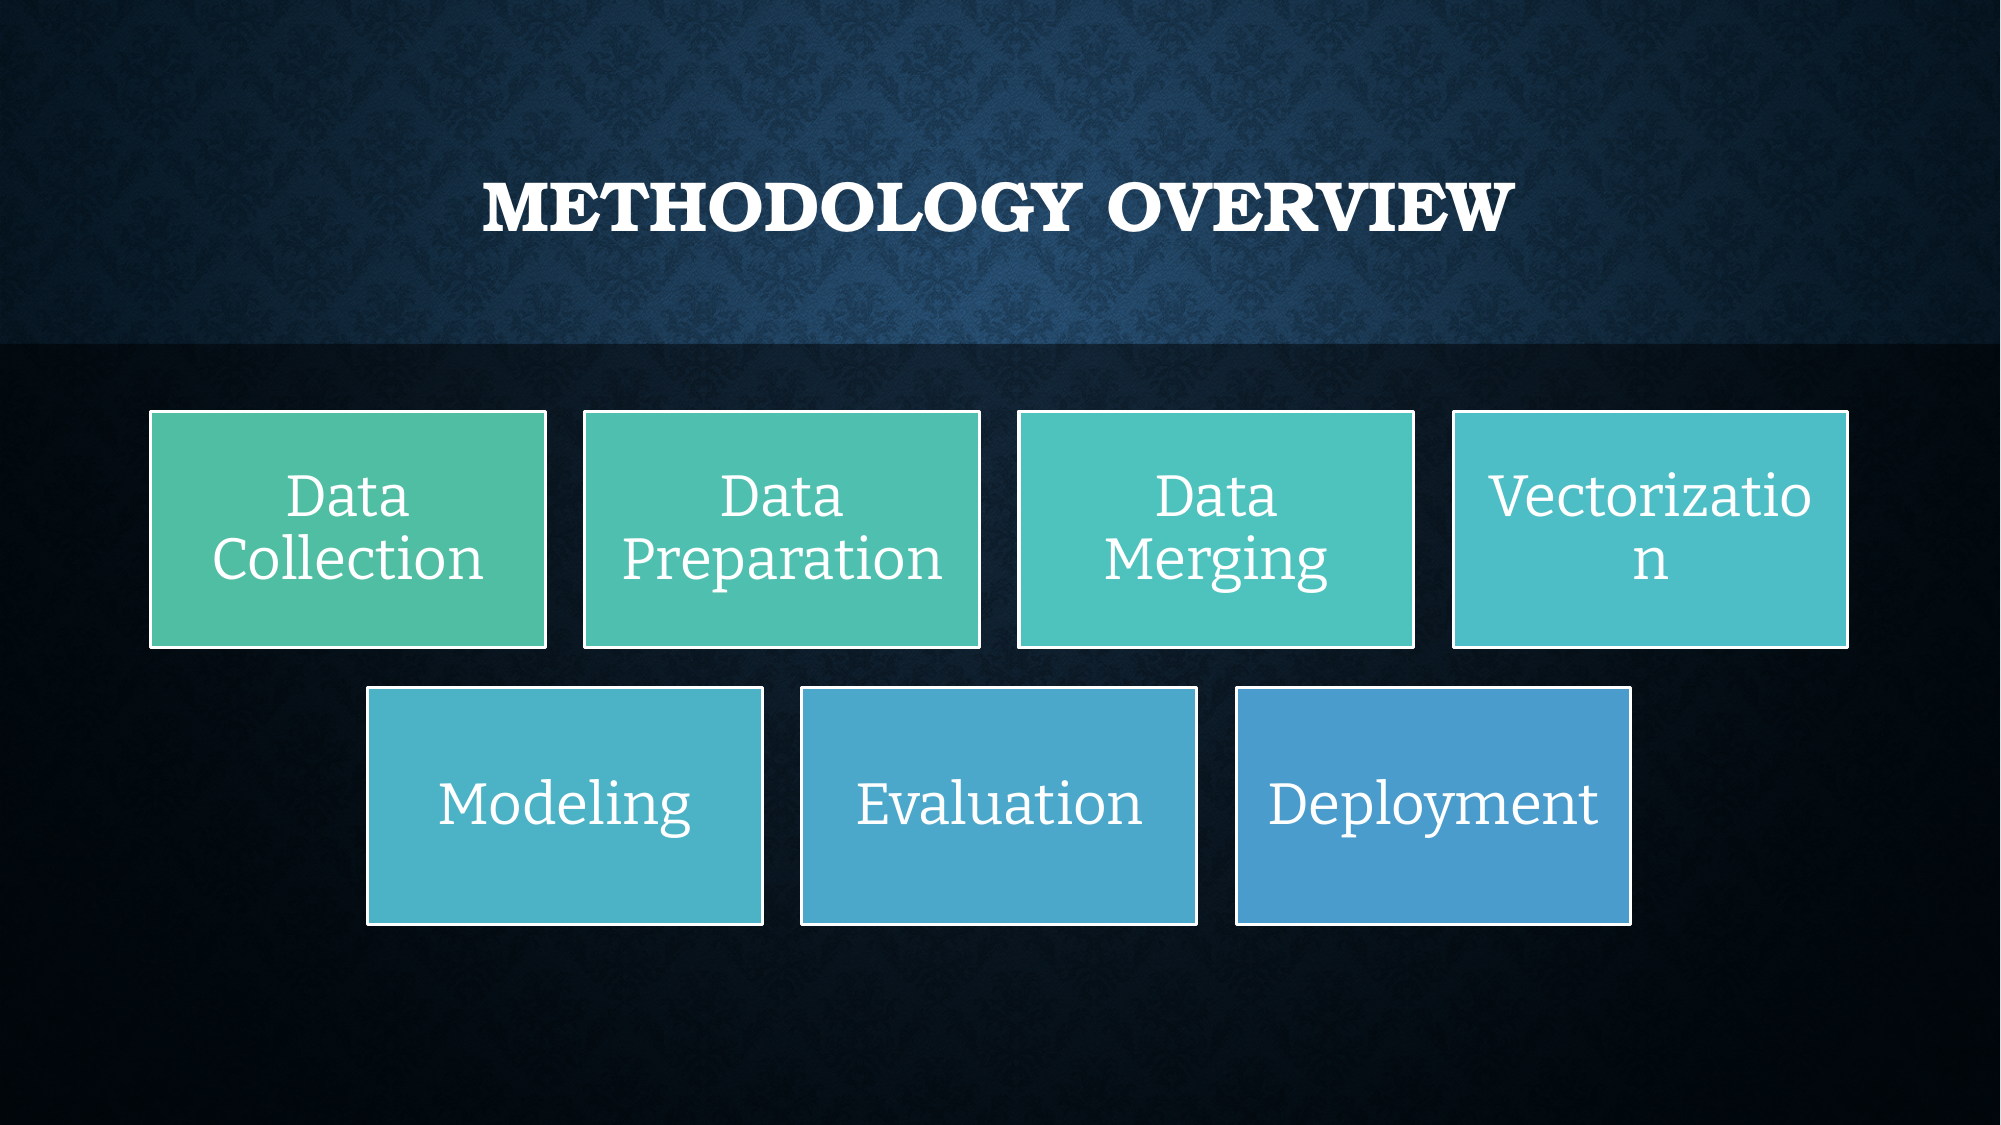

# Methodology Overview

Data Collection
Data Preparation
Data Merging
Vectorization
Modeling
Evaluation
Deployment